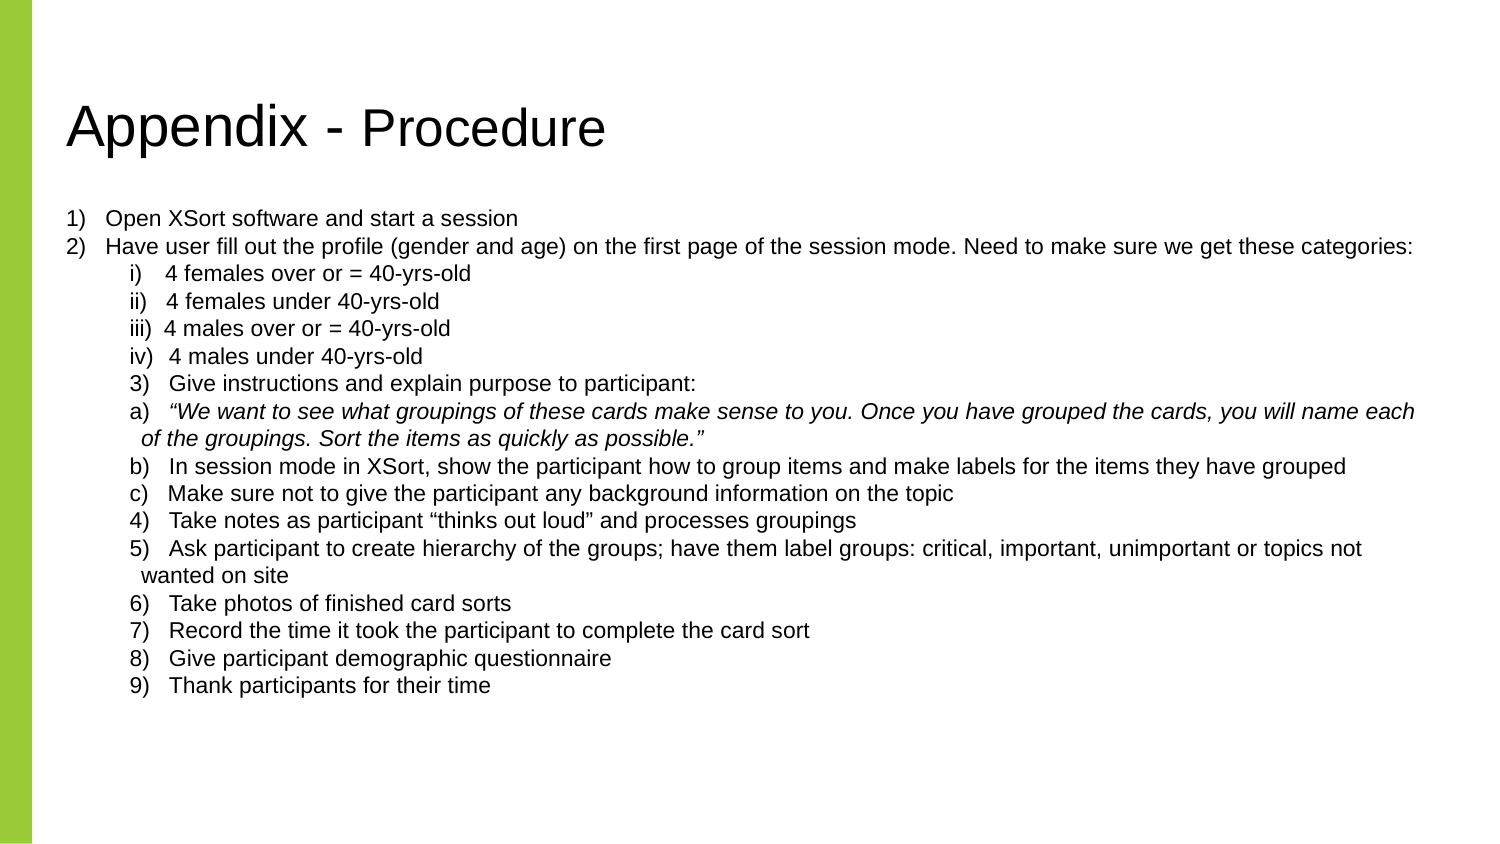

# Appendix - Procedure
1)     Open XSort software and start a session
2)     Have user fill out the profile (gender and age) on the first page of the session mode. Need to make sure we get these categories:
i)      4 females over or = 40-yrs-old
ii)     4 females under 40-yrs-old
iii)   4 males over or = 40-yrs-old
iv)    4 males under 40-yrs-old
3)     Give instructions and explain purpose to participant:
a)     “We want to see what groupings of these cards make sense to you. Once you have grouped the cards, you will name each of the groupings. Sort the items as quickly as possible.”
b)     In session mode in XSort, show the participant how to group items and make labels for the items they have grouped
c)     Make sure not to give the participant any background information on the topic
4)     Take notes as participant “thinks out loud” and processes groupings
5)     Ask participant to create hierarchy of the groups; have them label groups: critical, important, unimportant or topics not wanted on site
6)     Take photos of finished card sorts
7)     Record the time it took the participant to complete the card sort
8)     Give participant demographic questionnaire
9)     Thank participants for their time